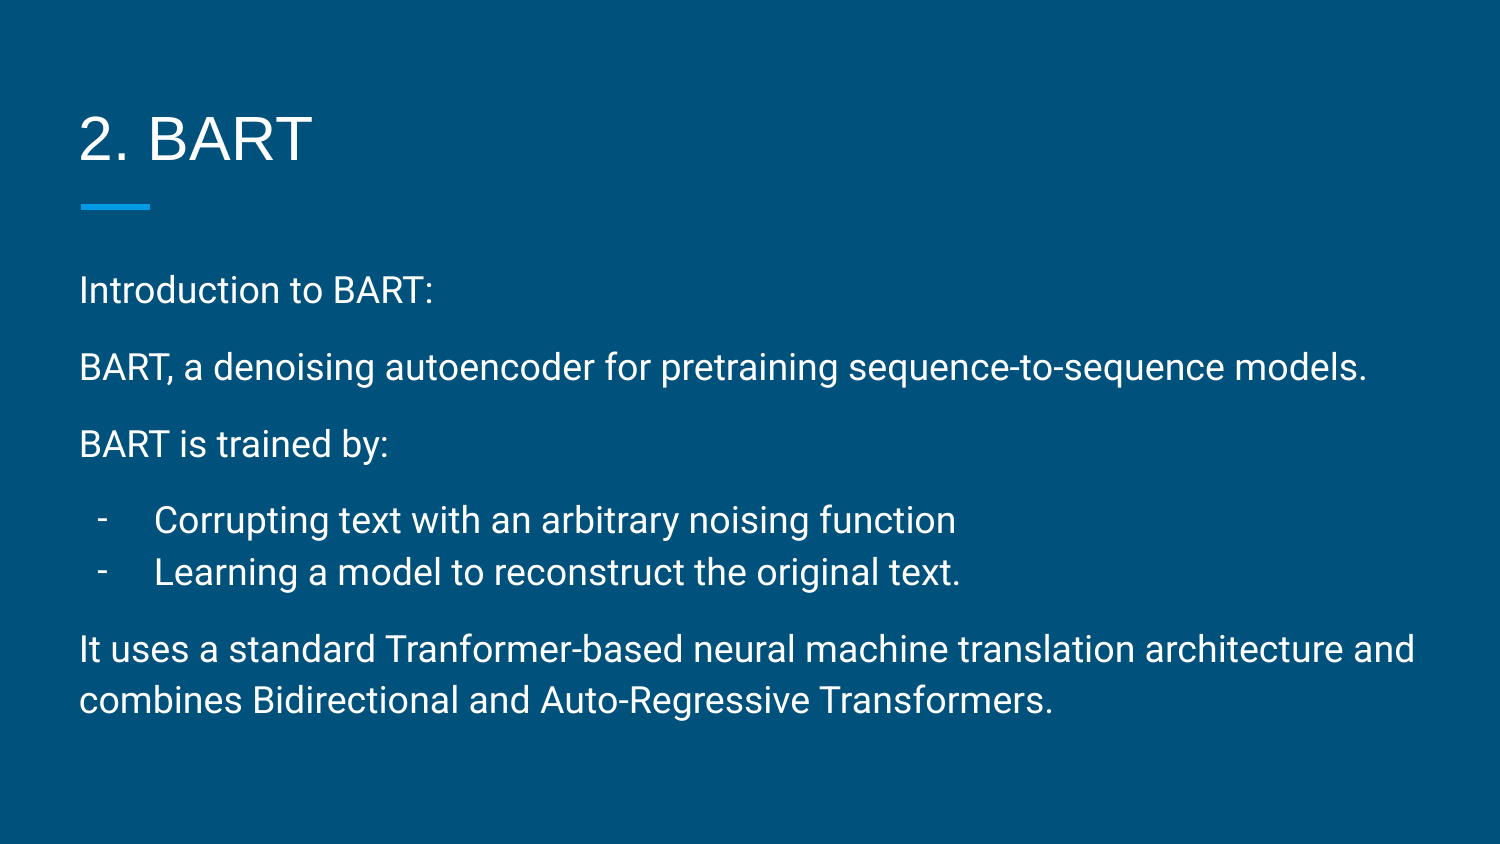

# 2. BART
Introduction to BART:
BART, a denoising autoencoder for pretraining sequence-to-sequence models.
BART is trained by:
Corrupting text with an arbitrary noising function
Learning a model to reconstruct the original text.
It uses a standard Tranformer-based neural machine translation architecture and combines Bidirectional and Auto-Regressive Transformers.